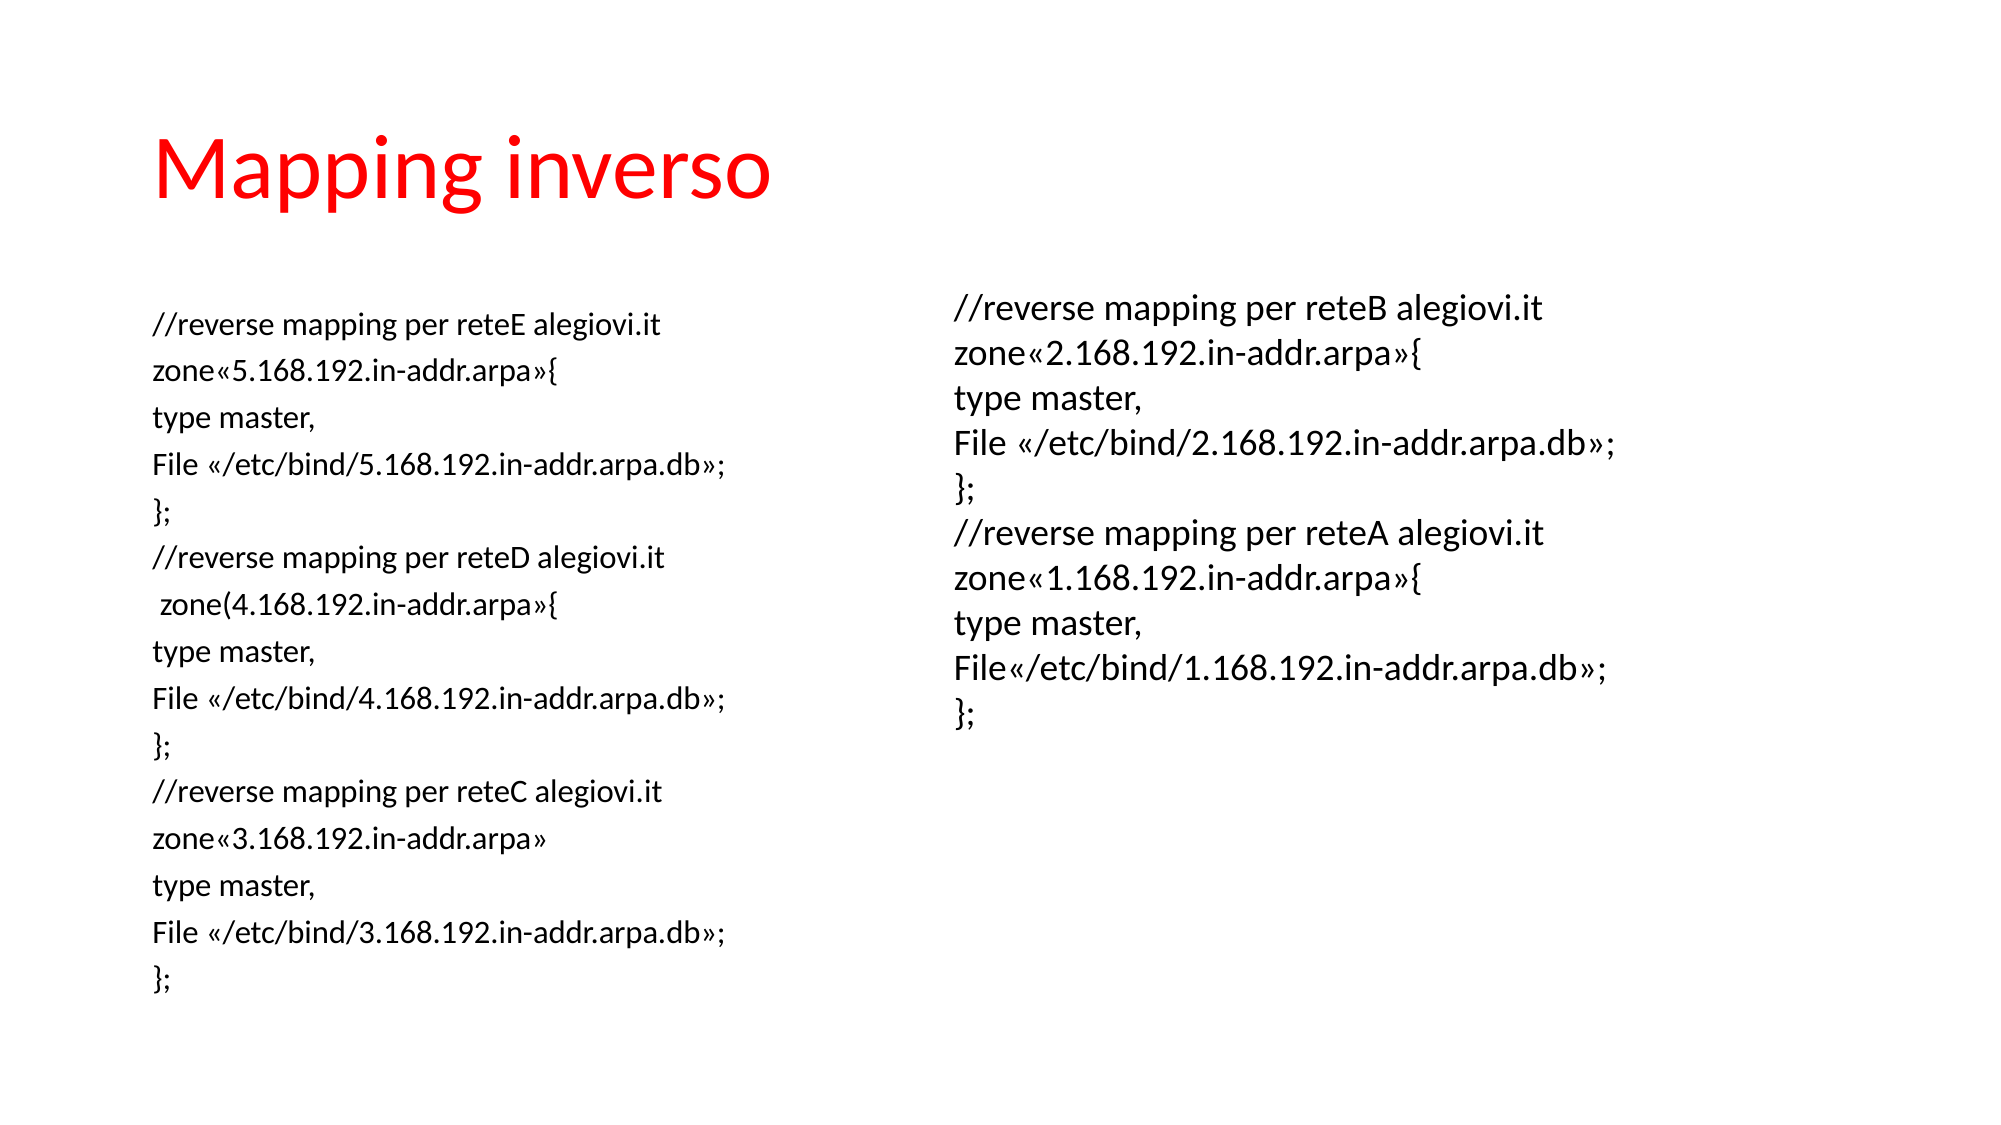

# Mapping inverso
//reverse mapping per reteB alegiovi.it
zone«2.168.192.in-addr.arpa»{
type master,
File «/etc/bind/2.168.192.in-addr.arpa.db»;
};
//reverse mapping per reteA alegiovi.it
zone«1.168.192.in-addr.arpa»{
type master,
File«/etc/bind/1.168.192.in-addr.arpa.db»;
};
//reverse mapping per reteE alegiovi.it
zone«5.168.192.in-addr.arpa»{
type master,
File «/etc/bind/5.168.192.in-addr.arpa.db»;
};
//reverse mapping per reteD alegiovi.it
 zone(4.168.192.in-addr.arpa»{
type master,
File «/etc/bind/4.168.192.in-addr.arpa.db»;
};
//reverse mapping per reteC alegiovi.it
zone«3.168.192.in-addr.arpa»
type master,
File «/etc/bind/3.168.192.in-addr.arpa.db»;
};